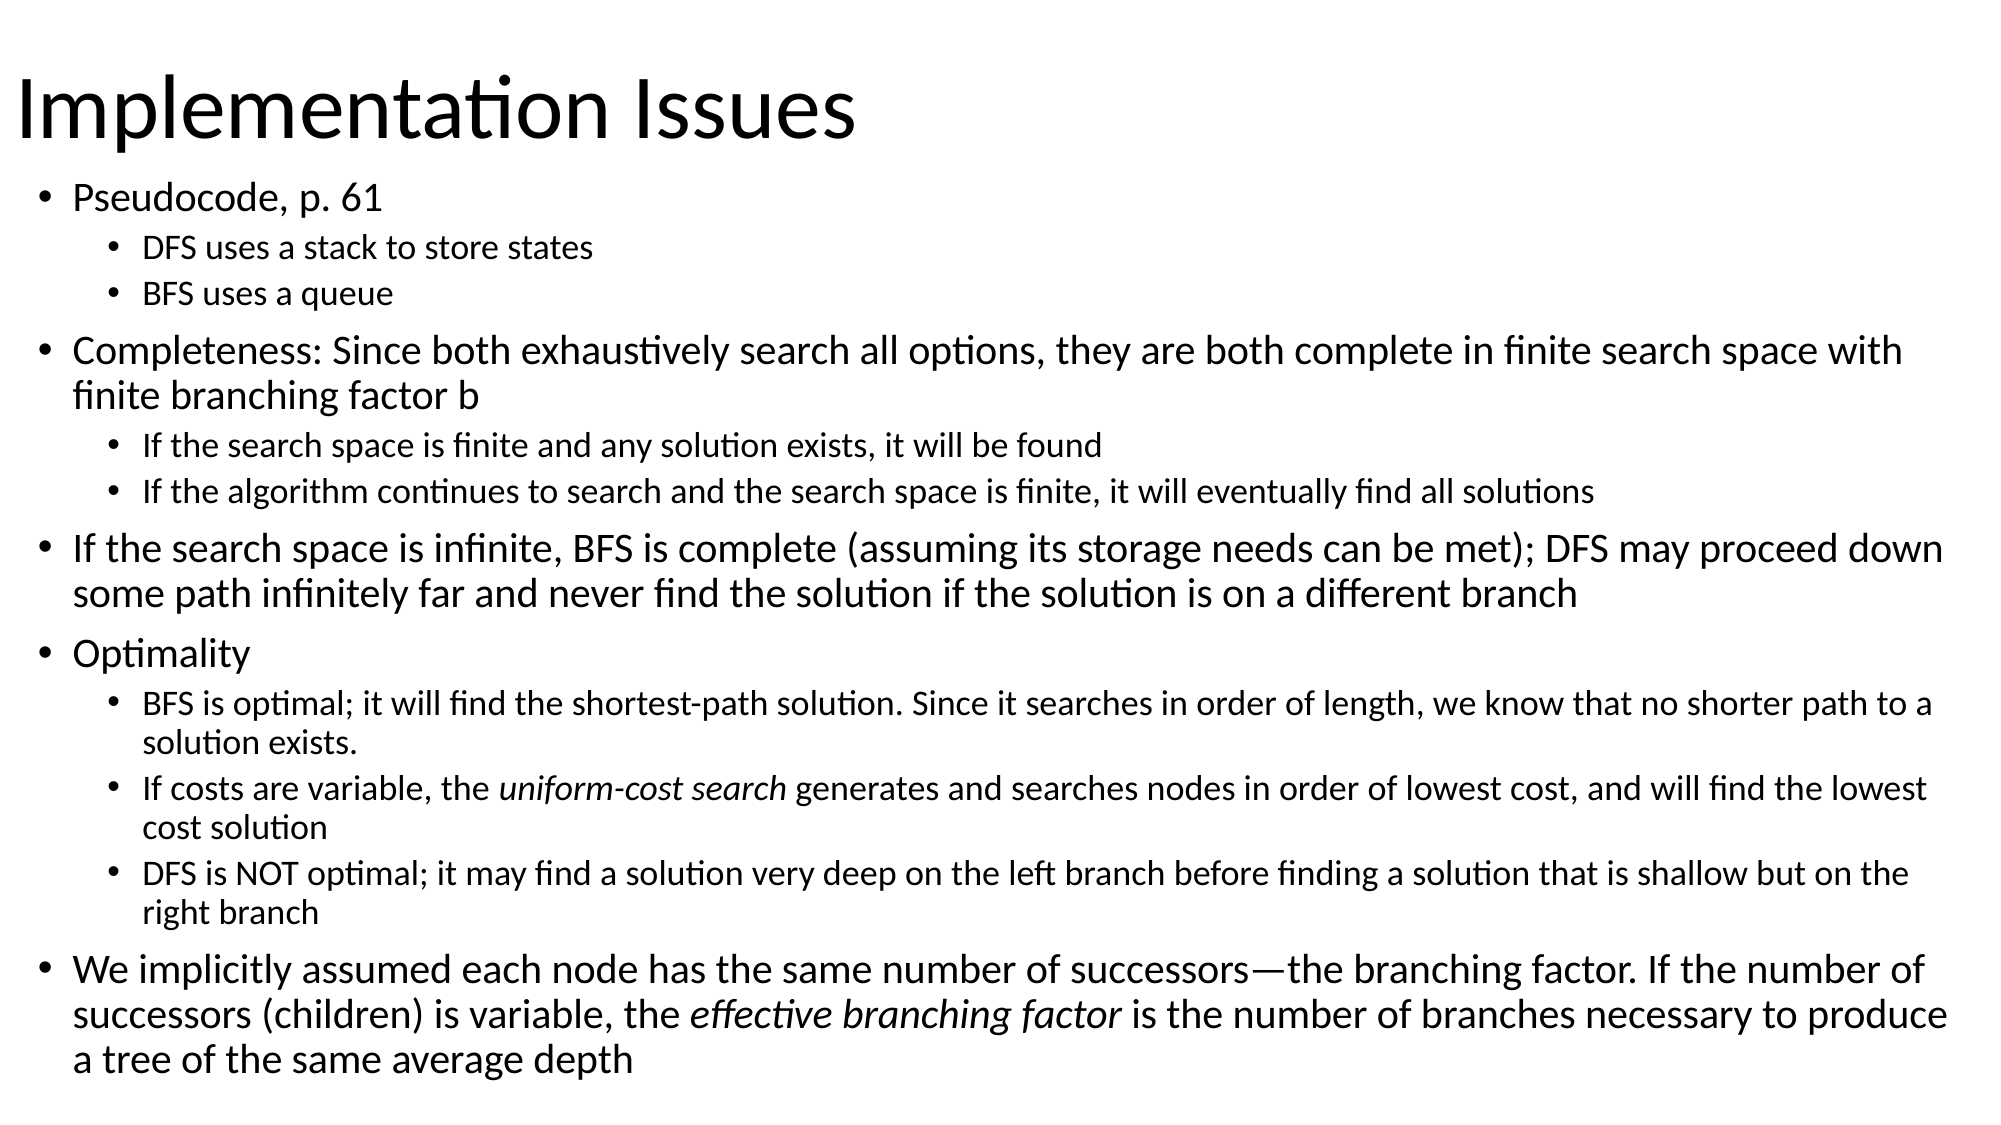

# Implementation Issues
Pseudocode, p. 61
DFS uses a stack to store states
BFS uses a queue
Completeness: Since both exhaustively search all options, they are both complete in finite search space with finite branching factor b
If the search space is finite and any solution exists, it will be found
If the algorithm continues to search and the search space is finite, it will eventually find all solutions
If the search space is infinite, BFS is complete (assuming its storage needs can be met); DFS may proceed down some path infinitely far and never find the solution if the solution is on a different branch
Optimality
BFS is optimal; it will find the shortest-path solution. Since it searches in order of length, we know that no shorter path to a solution exists.
If costs are variable, the uniform-cost search generates and searches nodes in order of lowest cost, and will find the lowest cost solution
DFS is NOT optimal; it may find a solution very deep on the left branch before finding a solution that is shallow but on the right branch
We implicitly assumed each node has the same number of successors—the branching factor. If the number of successors (children) is variable, the effective branching factor is the number of branches necessary to produce a tree of the same average depth